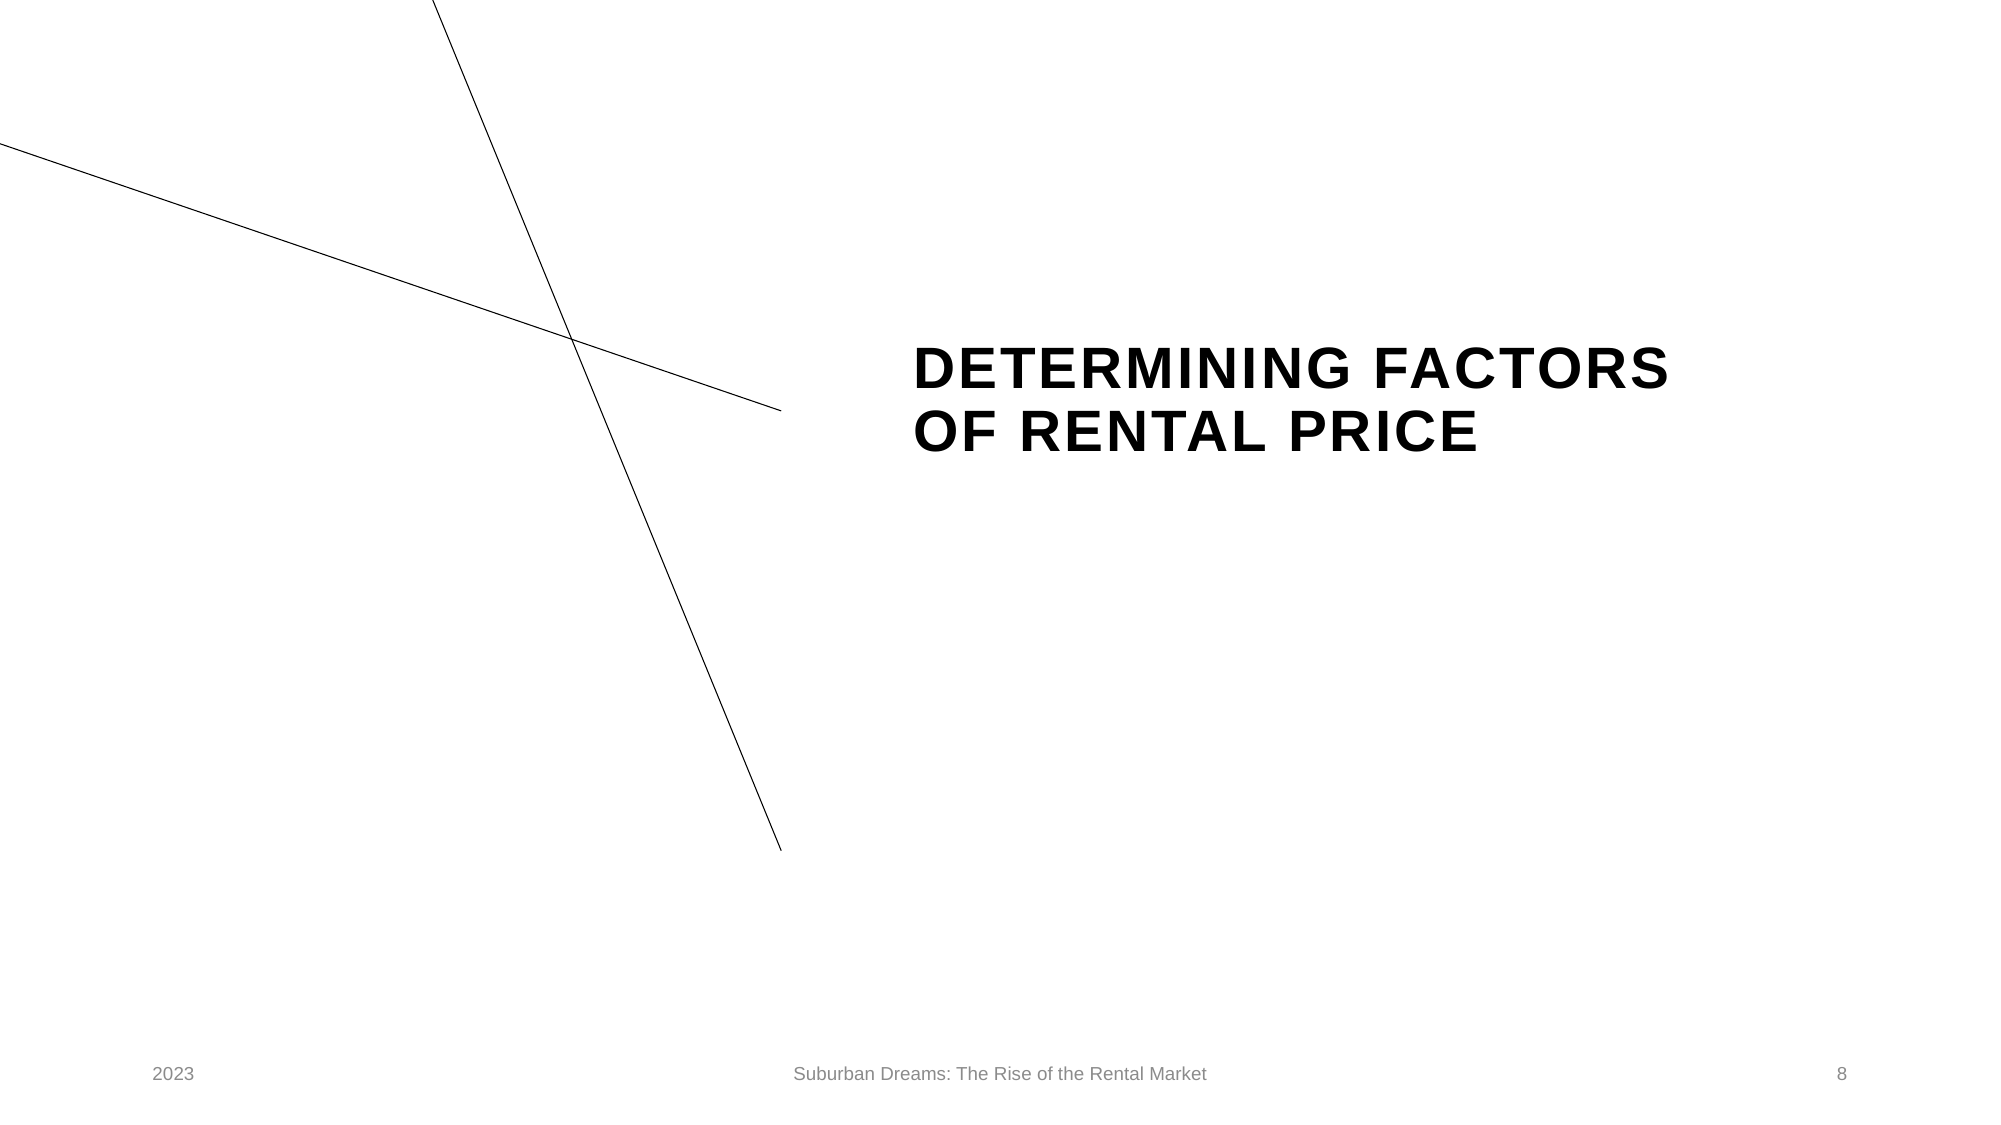

# Determining factors of rental price

2023
Suburban Dreams: The Rise of the Rental Market
8